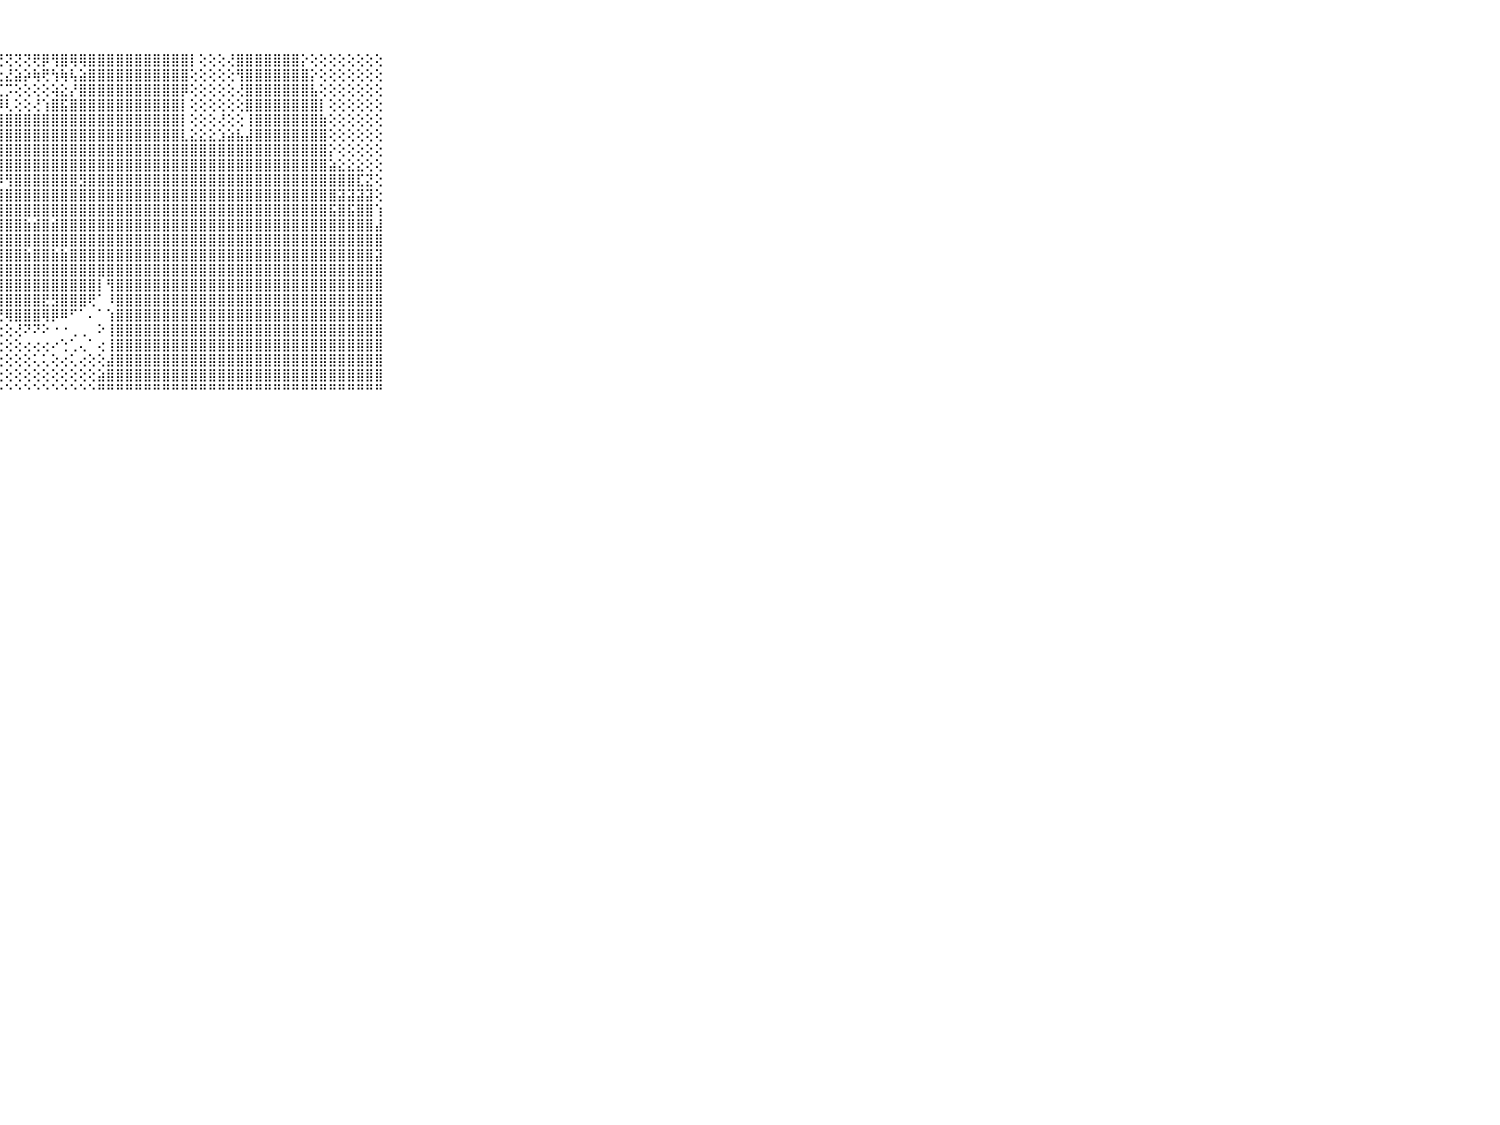

⠀⠀⠀⠀⠀⠀⠀⠀⠀⠀⠀⣿⣿⣿⣿⣿⣿⣿⣿⣿⣿⣿⣿⣿⣿⣿⡿⢟⢝⢝⢝⢟⡿⢻⣿⢿⢿⣿⣿⣿⣿⣿⣿⣿⣿⣿⣿⣿⡇⢕⢕⢕⢜⣿⣿⣿⣿⣿⣿⣿⡕⢕⢕⢕⢕⢕⢕⢕⢕⠀⠀⠀⠀⠀⠀⠀⠀⠀⠀⠀⠀
⠀⠀⠀⠀⠀⠀⠀⠀⠀⠀⠀⣿⣿⣿⣿⣿⣿⣿⣿⣿⣿⣿⣿⡟⢝⢑⢕⢕⣜⣵⡵⢷⢟⢳⢷⢧⣵⣿⣿⣿⣿⣿⣿⣿⣿⣿⣿⣿⢕⢕⢕⢕⢕⢻⣿⣿⣿⣿⣿⣿⣿⡕⢕⢕⢕⢕⢕⢕⢕⠀⠀⠀⠀⠀⠀⠀⠀⠀⠀⠀⠀
⠀⠀⠀⠀⠀⠀⠀⠀⠀⠀⠀⣿⣿⣿⣿⣿⣿⣿⣿⣿⣿⣿⢟⢕⢕⠔⠱⢎⡩⢕⢕⢕⢕⢵⣕⡜⣿⣿⣿⣿⣿⣿⣿⣿⣿⣿⣿⡿⢕⢕⢕⢕⢕⢜⣿⣿⣿⣿⣿⣿⣿⣧⢕⢕⢕⢕⢕⢕⢕⠀⠀⠀⠀⠀⠀⠀⠀⠀⠀⠀⠀
⠀⠀⠀⠀⠀⠀⠀⠀⠀⠀⠀⣿⣿⣿⣿⣿⣿⣿⣿⣿⣿⢟⢕⣕⣼⣷⢖⡾⢇⢕⢕⢜⢱⣿⣯⣿⣿⣿⣿⣿⣿⣿⣿⣿⣿⣿⣿⡇⢕⢕⢕⢕⢕⢕⣿⣿⣿⣿⣿⣿⣿⣿⡇⢕⢕⢕⢕⢕⢕⠀⠀⠀⠀⠀⠀⠀⠀⠀⠀⠀⠀
⠀⠀⠀⠀⠀⠀⠀⠀⠀⠀⠀⣿⣿⣿⣿⣿⣿⣿⣿⣿⣿⢺⣿⣿⣯⣷⣾⣿⣿⣿⣿⣿⣿⣿⣿⣿⣿⣿⣿⣿⣿⣿⣿⣿⣿⣿⣿⡇⢕⢕⢕⢜⢕⢕⢸⣿⣿⣿⣿⣿⣿⣿⣷⢕⢕⢕⢕⢕⢕⠀⠀⠀⠀⠀⠀⠀⠀⠀⠀⠀⠀
⠀⠀⠀⠀⠀⠀⠀⠀⠀⠀⠀⣿⣿⣿⣿⣿⣿⣿⣿⣿⣿⢇⢕⢺⣿⣿⣿⣿⣿⣿⣿⣿⣿⣿⣿⣿⣿⣿⣿⣿⣿⣿⣿⣿⣿⣿⣿⣇⣕⣕⣕⣱⣵⣧⣼⣿⣿⣿⣿⣿⣿⣿⣿⢕⢕⢕⢕⢕⢕⠀⠀⠀⠀⠀⠀⠀⠀⠀⠀⠀⠀
⠀⠀⠀⠀⠀⠀⠀⠀⠀⠀⠀⣿⣿⣿⣿⣿⣿⣿⣿⣿⣿⢕⢱⣿⣿⣿⣿⣿⣿⣿⣿⣿⣿⣿⣿⣿⣿⣿⣿⣿⣿⣿⣿⣿⣿⣿⣿⣿⣿⣿⣿⣿⣿⣿⣿⣿⣿⣿⣿⣿⣿⣿⣿⡕⢕⢕⢕⢕⢕⠀⠀⠀⠀⠀⠀⠀⠀⠀⠀⠀⠀
⠀⠀⠀⠀⠀⠀⠀⠀⠀⠀⠀⣿⣿⣿⣿⣿⣿⣿⣿⣿⣿⡕⢕⣿⣿⣿⣿⣿⣿⣿⣿⣿⣿⣿⣿⣿⣿⣿⣿⣿⣿⣿⣿⣿⣿⣿⣿⣿⣿⣿⣿⣿⣿⣿⣿⣿⣿⣿⣿⣿⣿⣿⣿⣵⣕⣕⣕⢕⢕⠀⠀⠀⠀⠀⠀⠀⠀⠀⠀⠀⠀
⠀⠀⠀⠀⠀⠀⠀⠀⠀⠀⠀⣿⣿⣿⣿⣿⣿⣿⣿⣿⣿⣇⢕⣿⣿⣿⣿⡿⢻⣿⣿⣿⣿⣿⣿⣿⣻⣿⣿⣿⣿⣿⣿⣿⣿⣿⣿⣿⣿⣿⣿⣿⣿⣿⣿⣿⣿⣿⣿⣿⣿⣿⣿⣿⣿⣿⣏⣝⢕⠀⠀⠀⠀⠀⠀⠀⠀⠀⠀⠀⠀
⠀⠀⠀⠀⠀⠀⠀⠀⠀⠀⠀⣿⣿⣿⣿⣿⣿⣿⣿⣿⣿⣿⣕⣿⣿⣿⣿⣿⣿⣿⣿⣿⣿⣿⣿⣿⣿⣿⣿⣿⣿⣿⣿⣿⣿⣿⣿⣿⣿⣿⣿⣿⣿⣿⣿⣿⣿⣿⣿⣿⣿⣿⣿⣿⣽⣽⣽⣽⢕⠀⠀⠀⠀⠀⠀⠀⠀⠀⠀⠀⠀
⠀⠀⠀⠀⠀⠀⠀⠀⠀⠀⠀⣿⣿⣿⣿⣿⣿⣿⣿⣿⣿⣿⣿⣿⣿⣿⣿⣿⣿⣿⣿⣿⣿⣿⣿⣿⣿⣿⣿⣿⣿⣿⣿⣿⣿⣿⣿⣿⣿⣿⣿⣿⣿⣿⣿⣿⣿⣿⣿⣿⣿⣿⣿⣯⣿⣯⣿⣿⢱⠀⠀⠀⠀⠀⠀⠀⠀⠀⠀⠀⠀
⠀⠀⠀⠀⠀⠀⠀⠀⠀⠀⠀⣿⣿⣿⣿⣿⣿⣿⣿⣿⣿⣿⣿⣿⣿⣿⣿⣿⣿⣿⣷⣾⣿⣾⣿⣿⣿⣿⣿⣿⣿⣿⣿⣿⣿⣿⣿⣿⣿⣿⣿⣿⣿⣿⣿⣿⣿⣿⣿⣿⣿⣿⣿⣿⣿⣿⣿⣿⣼⠀⠀⠀⠀⠀⠀⠀⠀⠀⠀⠀⠀
⠀⠀⠀⠀⠀⠀⠀⠀⠀⠀⠀⣿⣿⣿⣿⣿⣿⣿⣿⣿⣿⣿⣿⣿⣿⣿⣿⣿⣿⣿⣿⣿⣿⣿⣿⣿⣿⣿⣿⣿⣿⣿⣿⣿⣿⣿⣿⣿⣿⣿⣿⣿⣿⣿⣿⣿⣿⣿⣿⣿⣿⣿⣿⣿⣿⣿⣿⣿⣿⠀⠀⠀⠀⠀⠀⠀⠀⠀⠀⠀⠀
⠀⠀⠀⠀⠀⠀⠀⠀⠀⠀⠀⣿⣿⣿⣿⣿⣿⣿⣿⣿⣿⣿⣿⣿⣿⣿⣿⣿⣿⣿⣷⣿⣿⣷⣷⣿⣿⣿⣿⣿⣿⣿⣿⣿⣿⣿⣿⣿⣿⣿⣿⣿⣿⣿⣿⣿⣿⣿⣿⣿⣿⣿⣿⣿⣿⣿⣿⣿⣽⠀⠀⠀⠀⠀⠀⠀⠀⠀⠀⠀⠀
⠀⠀⠀⠀⠀⠀⠀⠀⠀⠀⠀⣿⣿⣿⣿⣿⣿⣿⣿⣿⣿⣿⣿⣿⣿⣿⣿⣿⣿⣿⣿⣿⣿⣿⣿⣿⣿⣿⣿⣿⣿⣿⣿⣿⣿⣿⣿⣿⣿⣿⣿⣿⣿⣿⣿⣿⣿⣿⣿⣿⣿⣿⣿⣿⣿⣿⣿⣿⣿⠀⠀⠀⠀⠀⠀⠀⠀⠀⠀⠀⠀
⠀⠀⠀⠀⠀⠀⠀⠀⠀⠀⠀⣿⣿⣿⣿⣿⣿⣿⣿⣿⣿⣿⣿⣿⣿⢻⣿⣿⣿⣿⣿⣿⣿⣿⣿⣿⣿⣿⡇⢻⣿⣿⣿⣿⣿⣿⣿⣿⣿⣿⣿⣿⣿⣿⣿⣿⣿⣿⣿⣿⣿⣿⣿⣿⣿⣿⣿⣿⣿⠀⠀⠀⠀⠀⠀⠀⠀⠀⠀⠀⠀
⠀⠀⠀⠀⠀⠀⠀⠀⠀⠀⠀⣿⣿⣿⣿⣿⣿⣿⣿⣿⣿⣿⣿⣿⡏⢕⢿⣿⣿⣿⣿⣿⣟⣻⣿⣿⣿⢟⠁⠸⣿⣿⣿⣿⣿⣿⣿⣿⣿⣿⣿⣿⣿⣿⣿⣿⣿⣿⣿⣿⣿⣿⣿⣿⣿⣿⣿⣿⣿⠀⠀⠀⠀⠀⠀⠀⠀⠀⠀⠀⠀
⠀⠀⠀⠀⠀⠀⠀⠀⠀⠀⠀⣿⣿⣿⣿⣿⣿⣿⣿⣿⣿⣿⣿⣿⡇⢕⢜⢟⢿⣿⣿⣿⢿⡿⠿⠋⠁⠄⠁⢱⣿⣿⣿⣿⣿⣿⣿⣿⣿⣿⣿⣿⣿⣿⣿⣿⣿⣿⣿⣿⣿⣿⣿⣿⣿⣿⣿⣿⣿⠀⠀⠀⠀⠀⠀⠀⠀⠀⠀⠀⠀
⠀⠀⠀⠀⠀⠀⠀⠀⠀⠀⠀⣿⣿⣿⣿⣿⣿⣿⣿⣿⣿⣿⣿⣿⢕⢕⢕⢕⢕⢜⠝⠝⠕⠐⠐⢀⢀⠀⠕⢸⣿⣿⣿⣿⣿⣿⣿⣿⣿⣿⣿⣿⣿⣿⣿⣿⣿⣿⣿⣿⣿⣿⣿⣿⣿⣿⣿⣿⣿⠀⠀⠀⠀⠀⠀⠀⠀⠀⠀⠀⠀
⠀⠀⠀⠀⠀⠀⠀⠀⠀⠀⠀⣿⣿⣿⣿⣿⣿⣿⣿⣿⣿⣿⣿⣿⣇⢕⢕⢕⢕⢕⢔⢔⢔⠔⢑⢁⢄⠁⢔⢸⣿⣿⣿⣿⣿⣿⣿⣿⣿⣿⣿⣿⣿⣿⣿⣿⣿⣿⣿⣿⣿⣿⣿⣿⣿⣿⣿⣿⣿⠀⠀⠀⠀⠀⠀⠀⠀⠀⠀⠀⠀
⠀⠀⠀⠀⠀⠀⠀⠀⠀⠀⠀⣿⣿⣿⣿⣿⣿⣿⣿⣿⣿⣿⣿⣿⣿⡕⢕⢕⢕⢕⢕⢅⢅⢕⢔⢅⢔⢕⢕⣼⣿⣿⣿⣿⣿⣿⣿⣿⣿⣿⣿⣿⣿⣿⣿⣿⣿⣿⣿⣿⣿⣿⣿⣿⣿⣿⣿⣿⣿⠀⠀⠀⠀⠀⠀⠀⠀⠀⠀⠀⠀
⠀⠀⠀⠀⠀⠀⠀⠀⠀⠀⠀⣿⣿⣿⣿⣿⣿⣿⣿⣿⣿⣿⣿⣿⣿⣯⡕⢕⢕⢕⢕⢕⢕⢕⢕⢕⢕⢕⣵⣿⣿⣿⣿⣿⣿⣿⣿⣿⣿⣿⣿⣿⣿⣿⣿⣿⣿⣿⣿⣿⣿⣿⣿⣿⣿⣿⣿⣿⣿⠀⠀⠀⠀⠀⠀⠀⠀⠀⠀⠀⠀
⠀⠀⠀⠀⠀⠀⠀⠀⠀⠀⠀⠛⠛⠛⠛⠛⠛⠛⠛⠛⠛⠛⠛⠛⠛⠛⠓⠑⠑⠑⠑⠑⠑⠑⠑⠑⠑⠑⠛⠛⠛⠛⠛⠛⠛⠛⠛⠛⠛⠛⠛⠛⠛⠛⠛⠛⠛⠛⠛⠛⠛⠛⠛⠛⠛⠛⠛⠛⠛⠀⠀⠀⠀⠀⠀⠀⠀⠀⠀⠀⠀